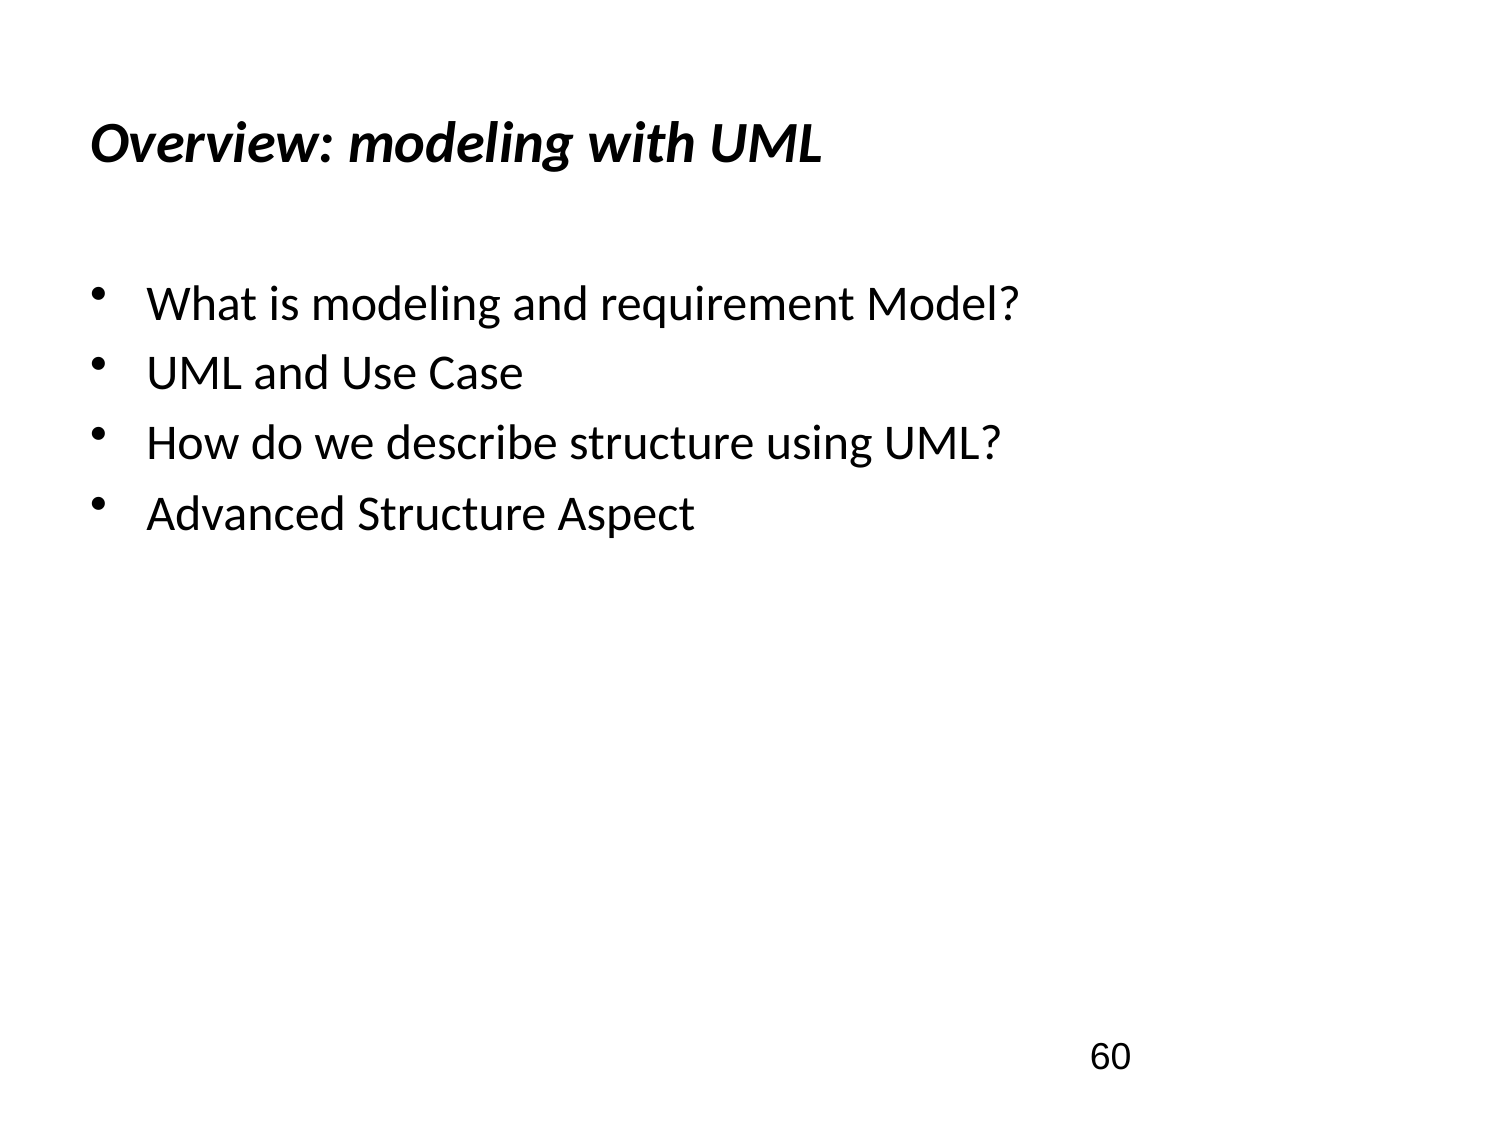

# Overview: modeling with UML
What is modeling and requirement Model?
UML and Use Case
How do we describe structure using UML?
Advanced Structure Aspect
60